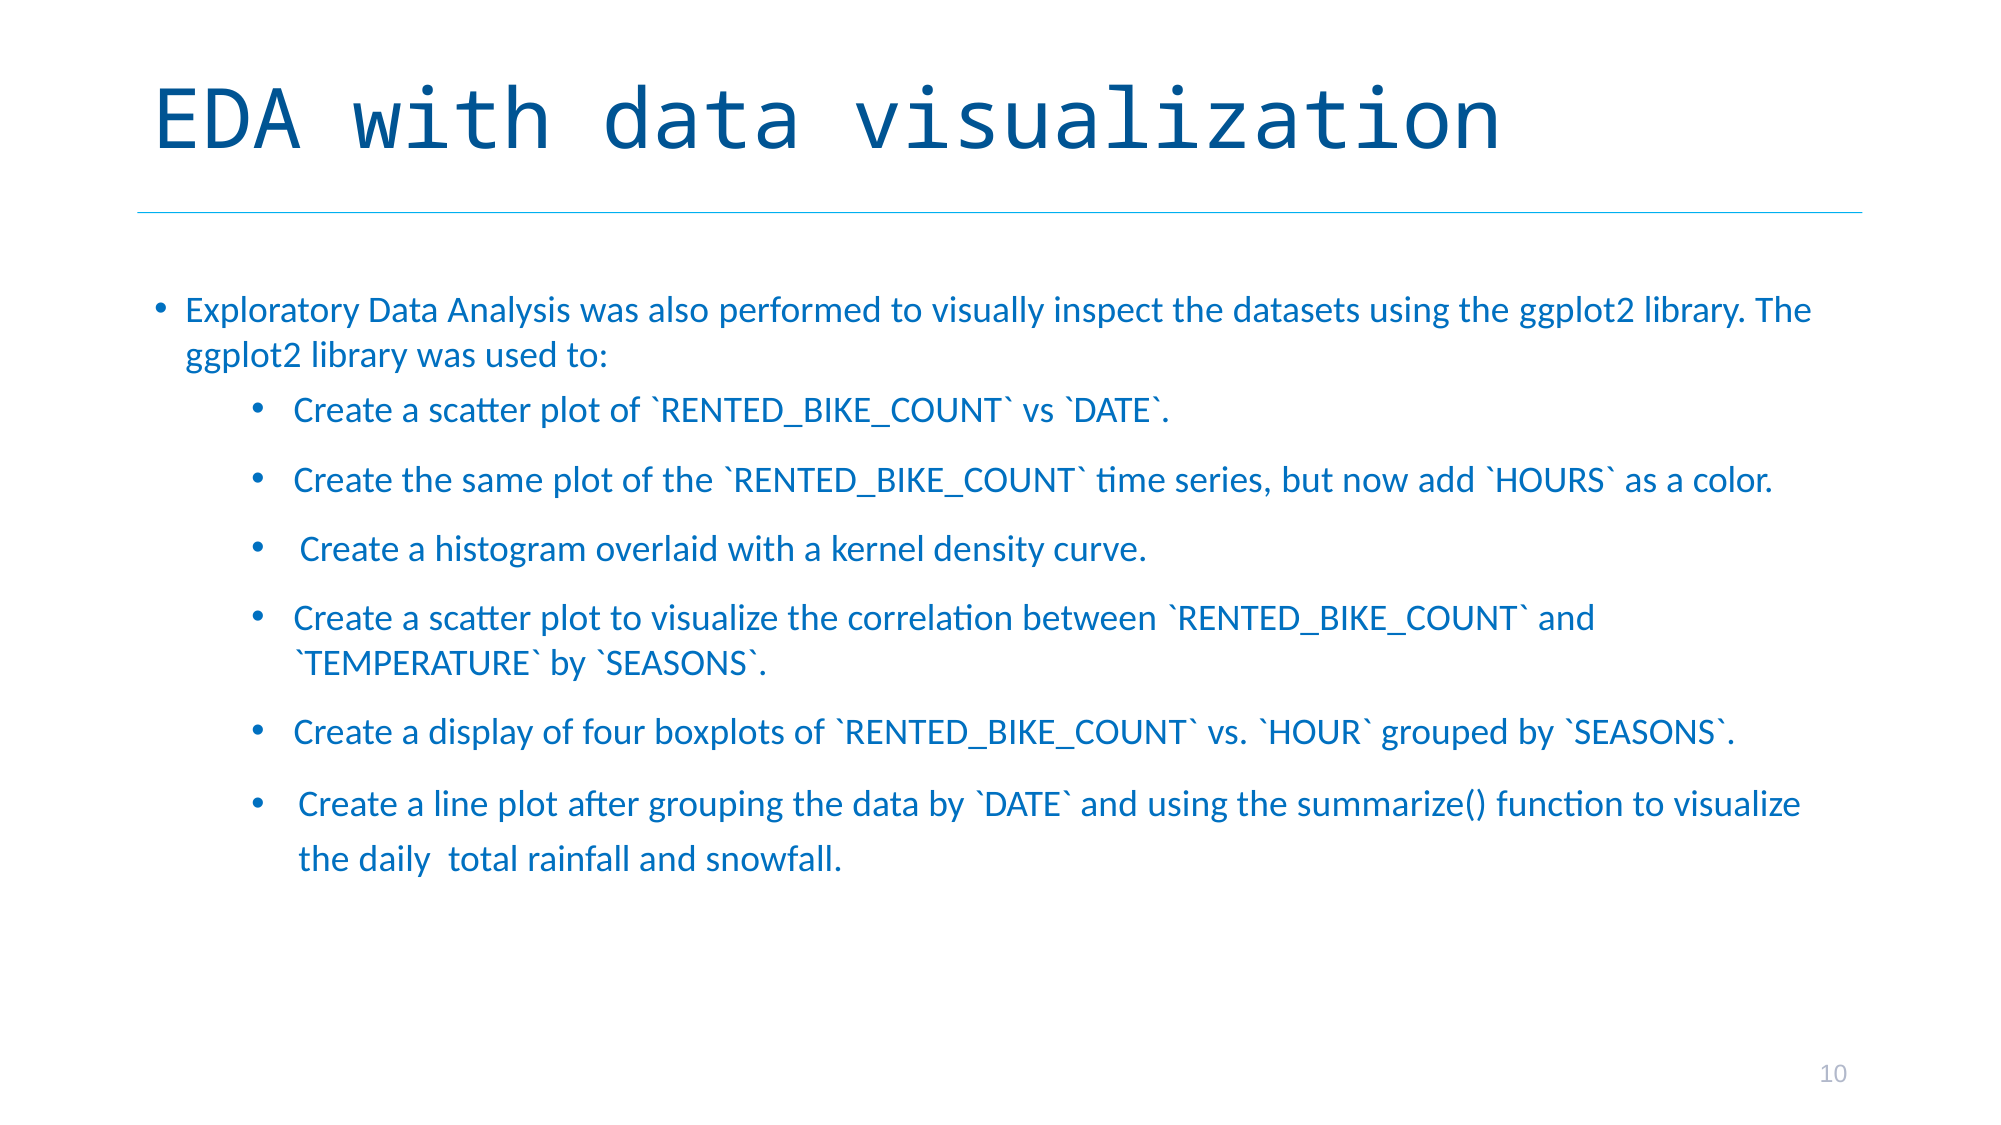

# EDA with data visualization
Exploratory Data Analysis was also performed to visually inspect the datasets using the ggplot2 library. The ggplot2 library was used to:
Create a scatter plot of `RENTED_BIKE_COUNT` vs `DATE`.
Create the same plot of the `RENTED_BIKE_COUNT` time series, but now add `HOURS` as a color.
Create a histogram overlaid with a kernel density curve.
Create a scatter plot to visualize the correlation between `RENTED_BIKE_COUNT` and `TEMPERATURE` by `SEASONS`.
Create a display of four boxplots of `RENTED_BIKE_COUNT` vs. `HOUR` grouped by `SEASONS`.
Create a line plot after grouping the data by `DATE` and using the summarize() function to visualize the daily  total rainfall and snowfall.
10